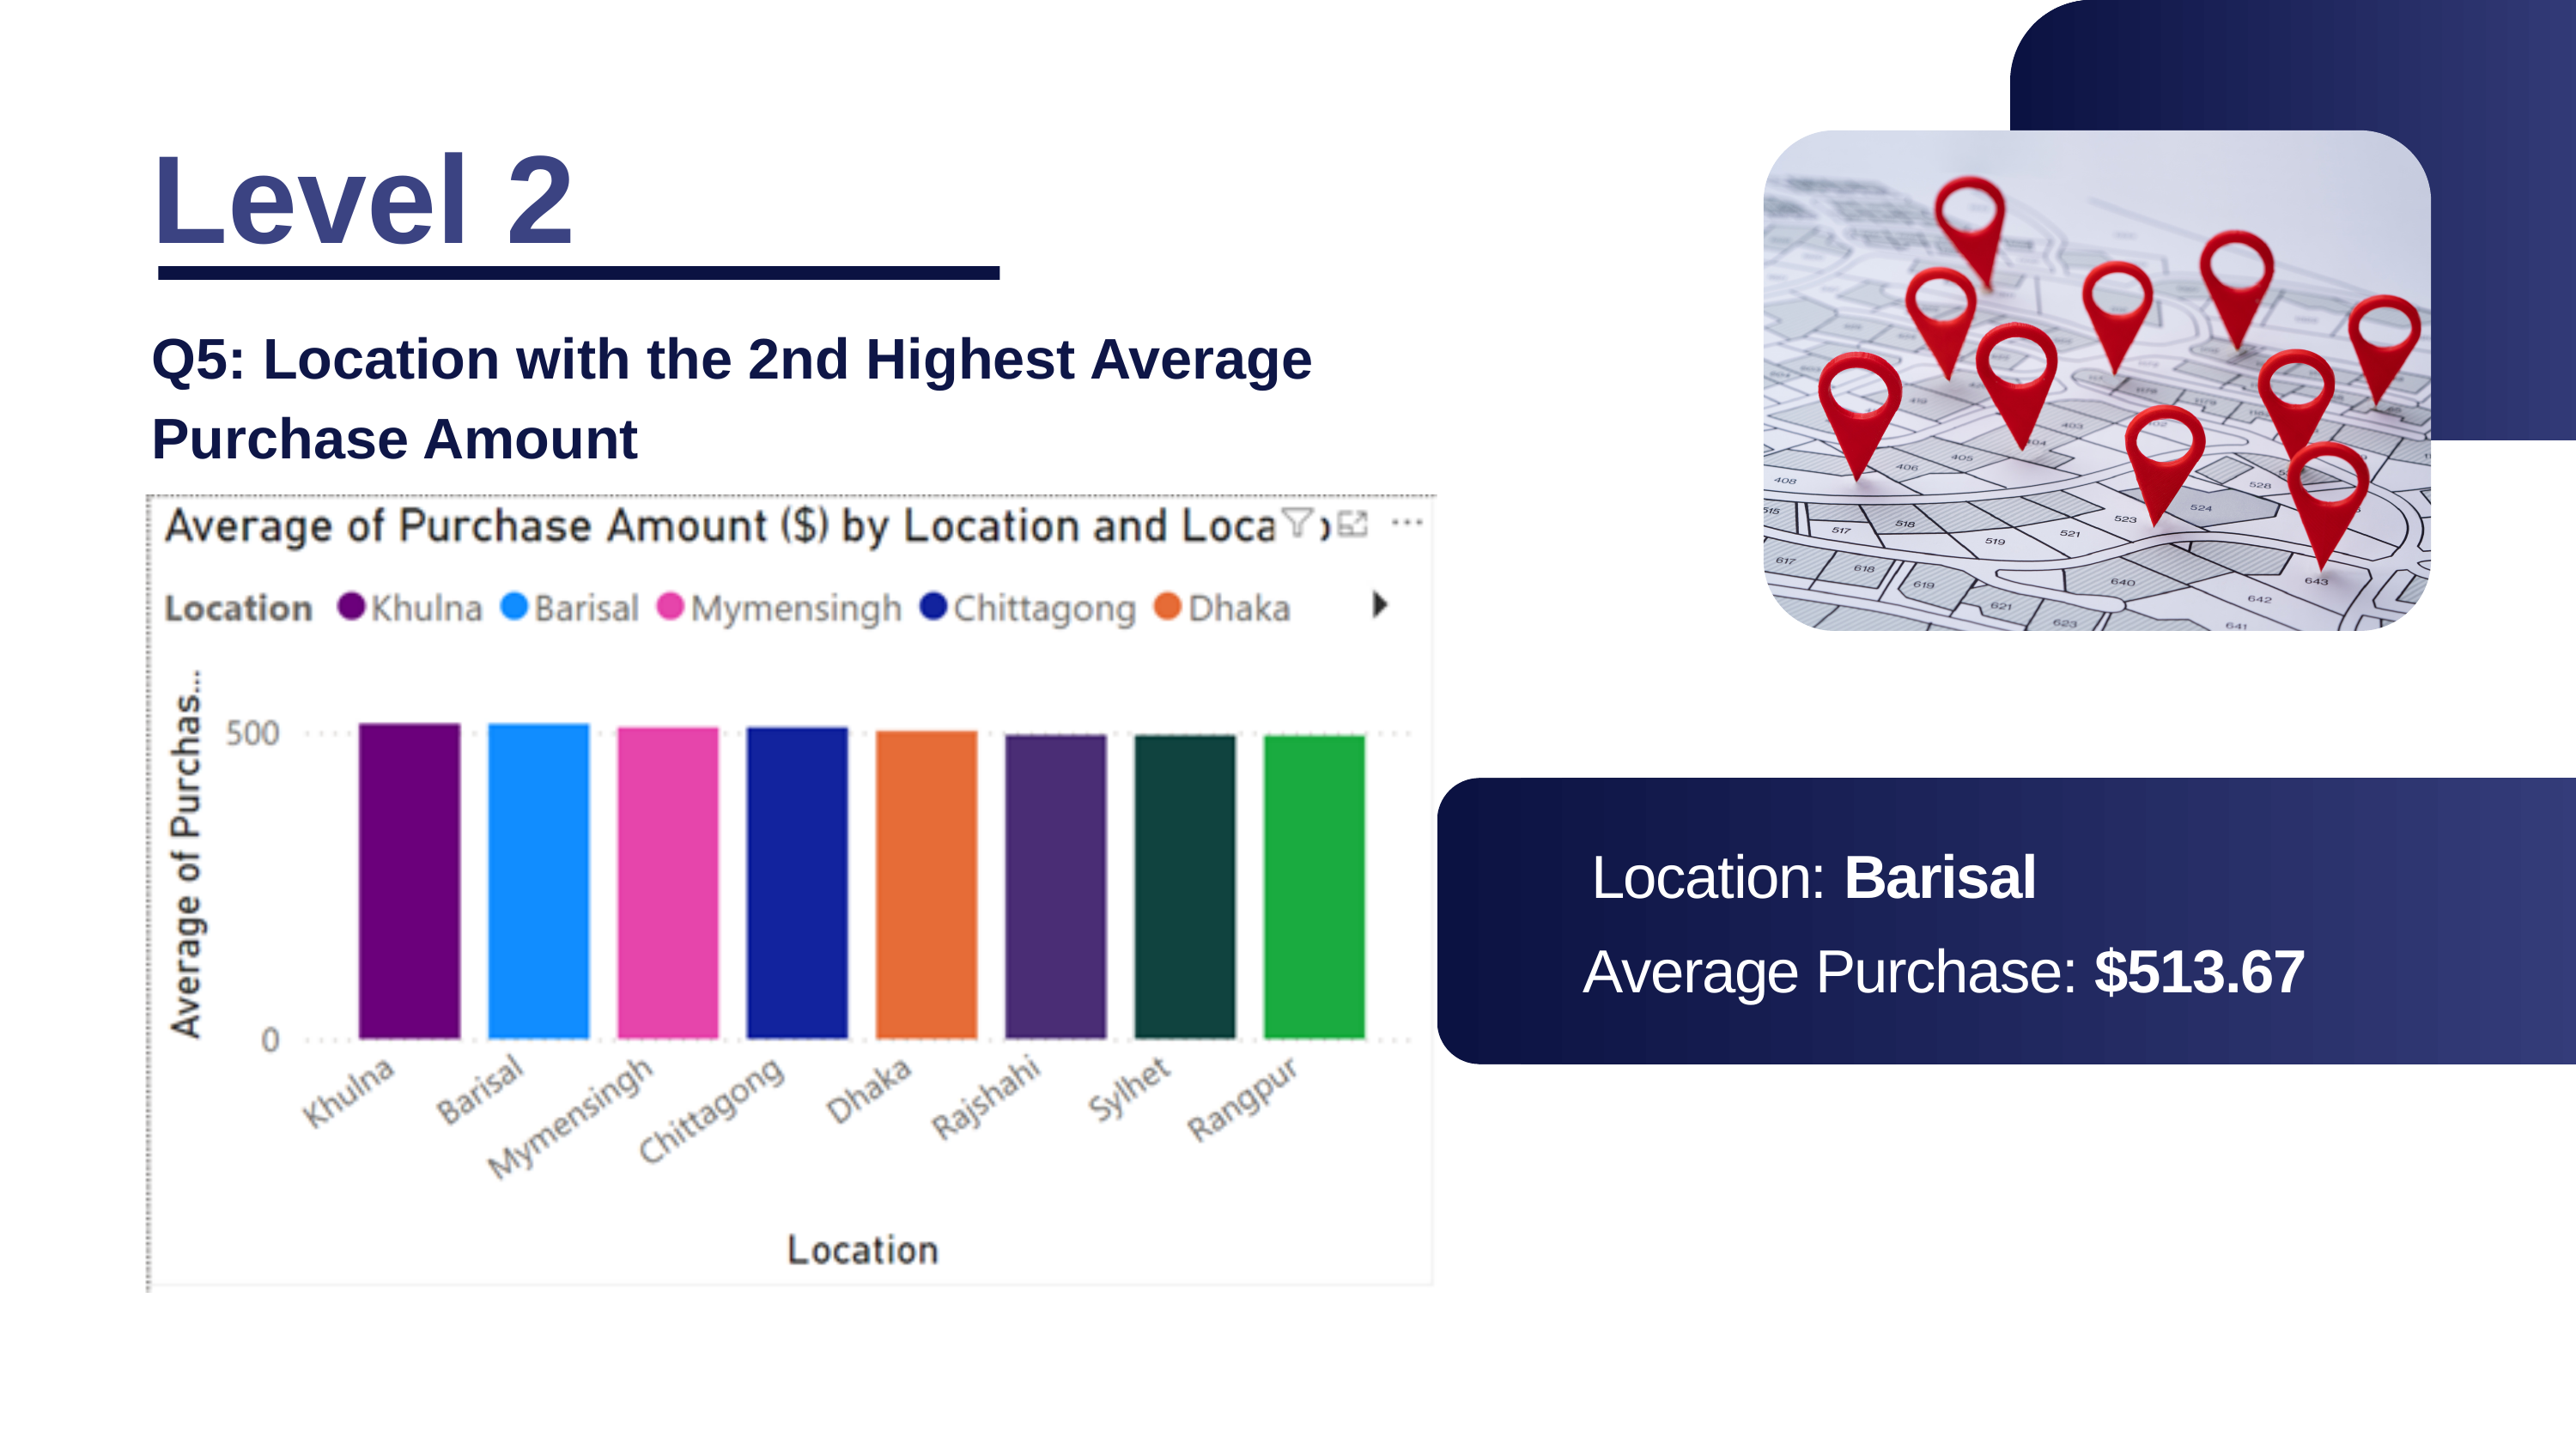

Level 2

Q5: Location with the 2nd Highest Average Purchase Amount

Location: Barisal
Average Purchase: $513.67